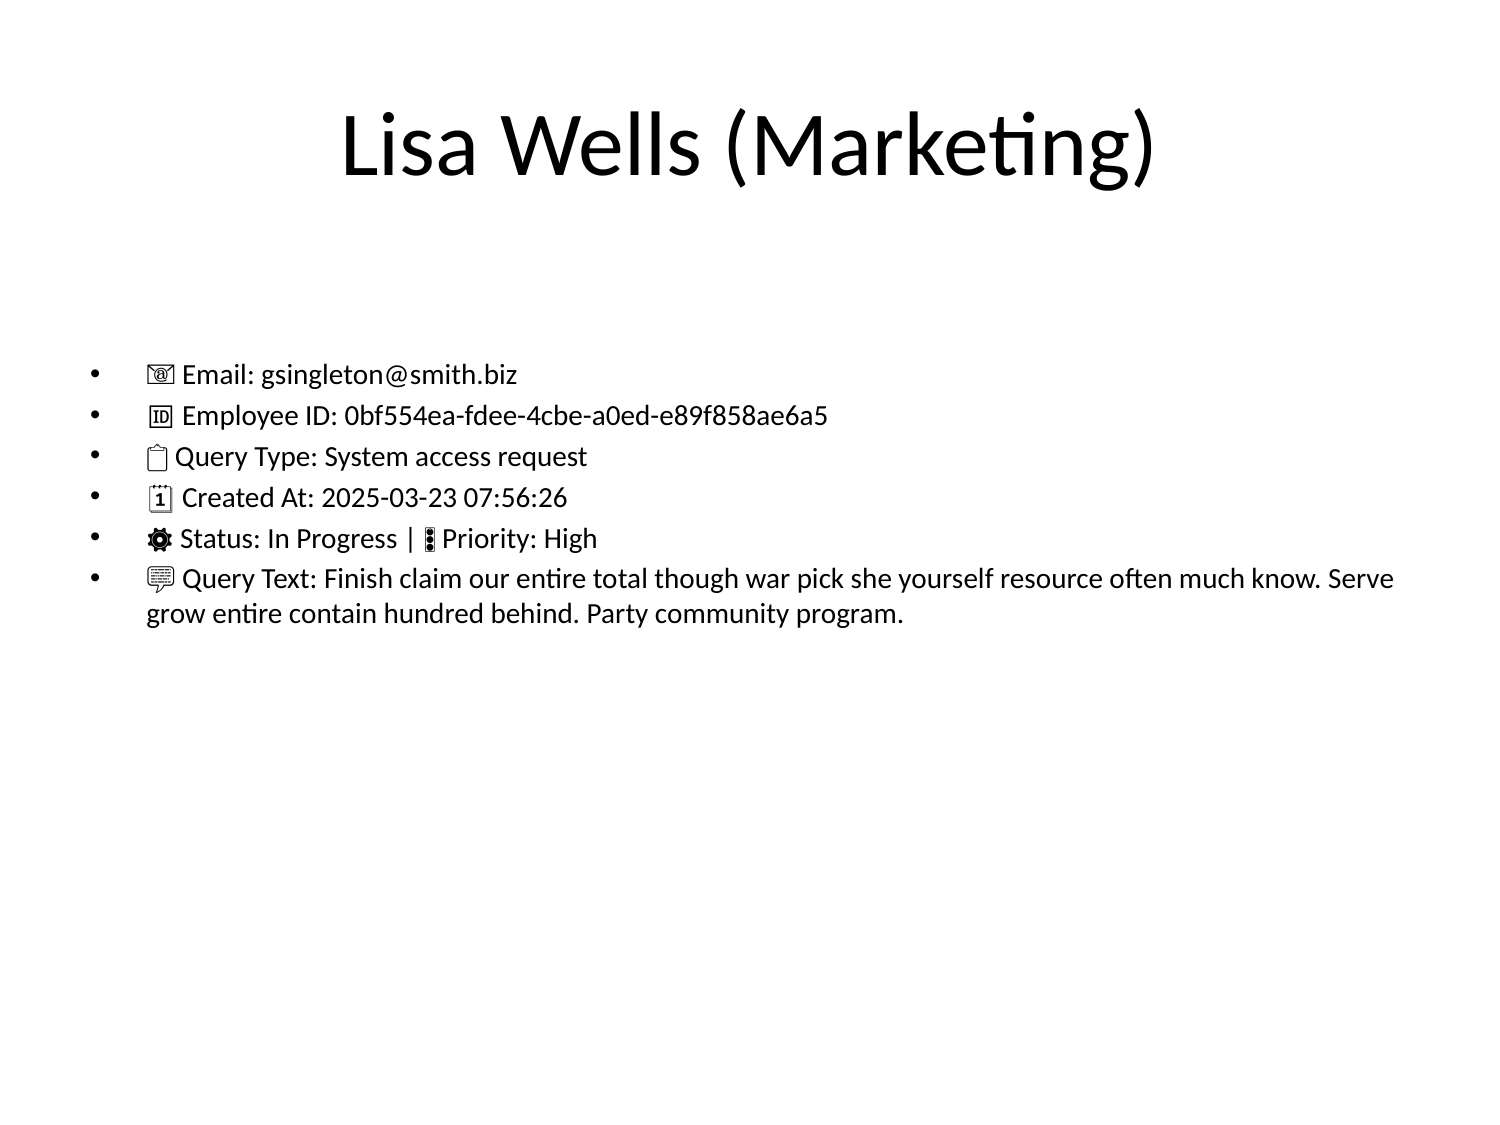

# Lisa Wells (Marketing)

📧 Email: gsingleton@smith.biz
🆔 Employee ID: 0bf554ea-fdee-4cbe-a0ed-e89f858ae6a5
📋 Query Type: System access request
🗓 Created At: 2025-03-23 07:56:26
⚙ Status: In Progress | 🚦 Priority: High
💬 Query Text: Finish claim our entire total though war pick she yourself resource often much know. Serve grow entire contain hundred behind. Party community program.